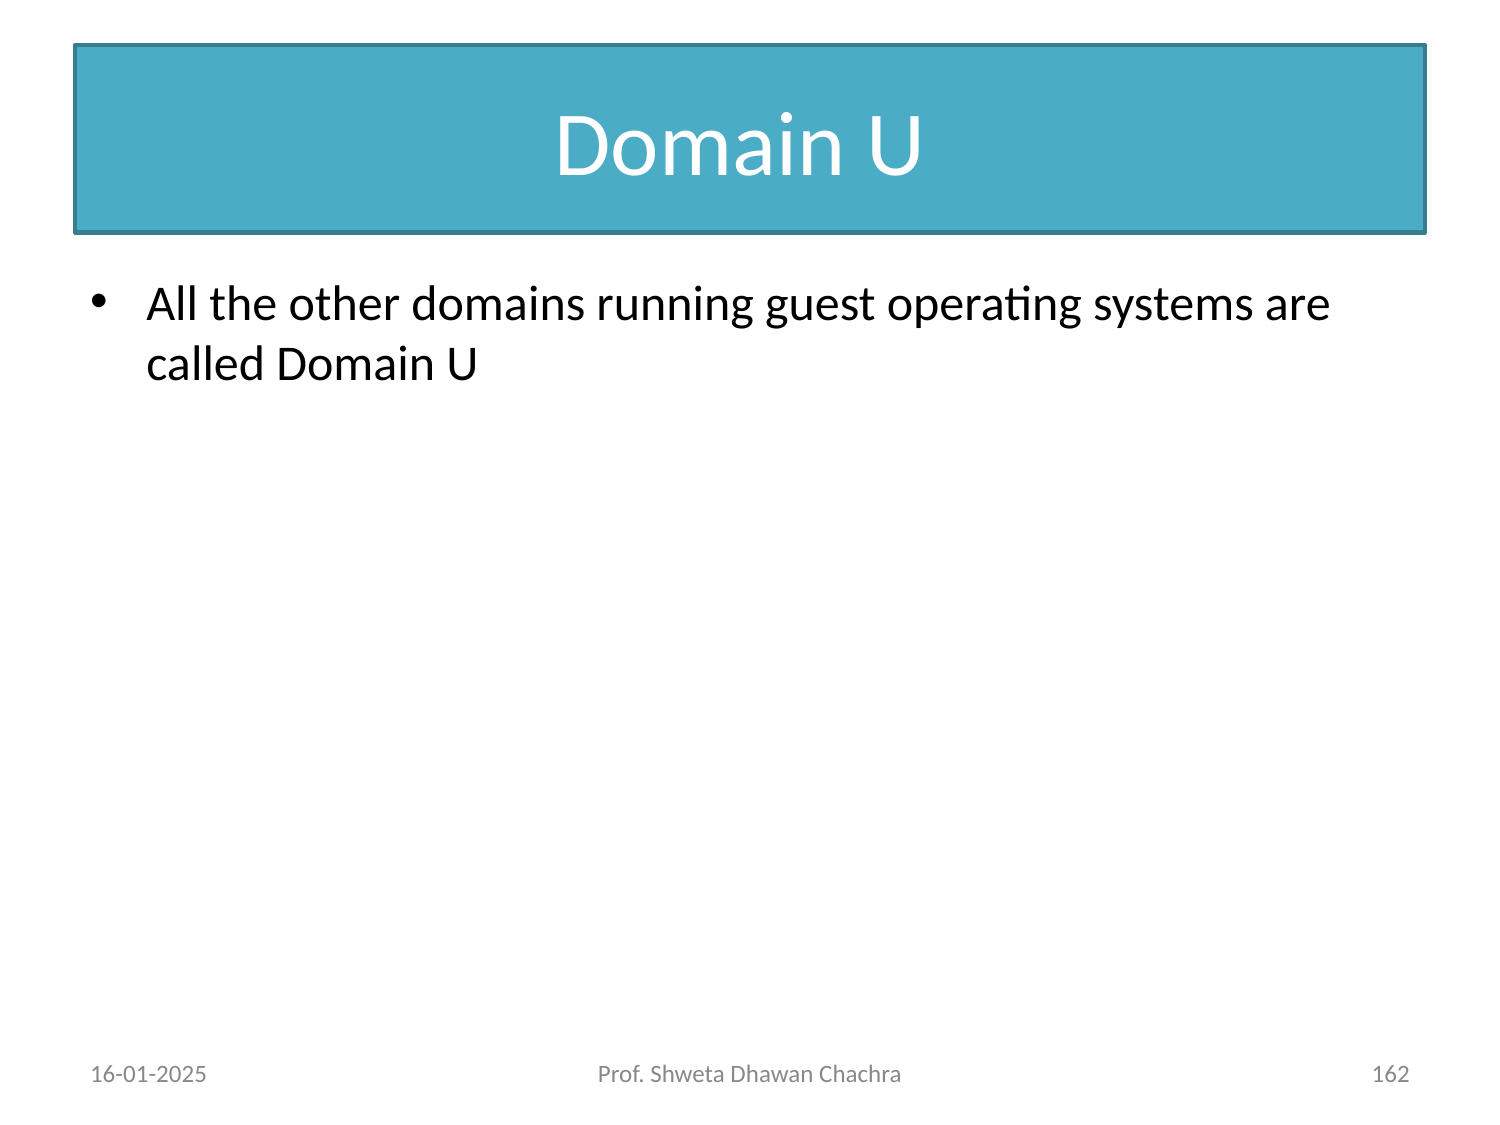

# Domain U
All the other domains running guest operating systems are called Domain U
16-01-2025
Prof. Shweta Dhawan Chachra
162